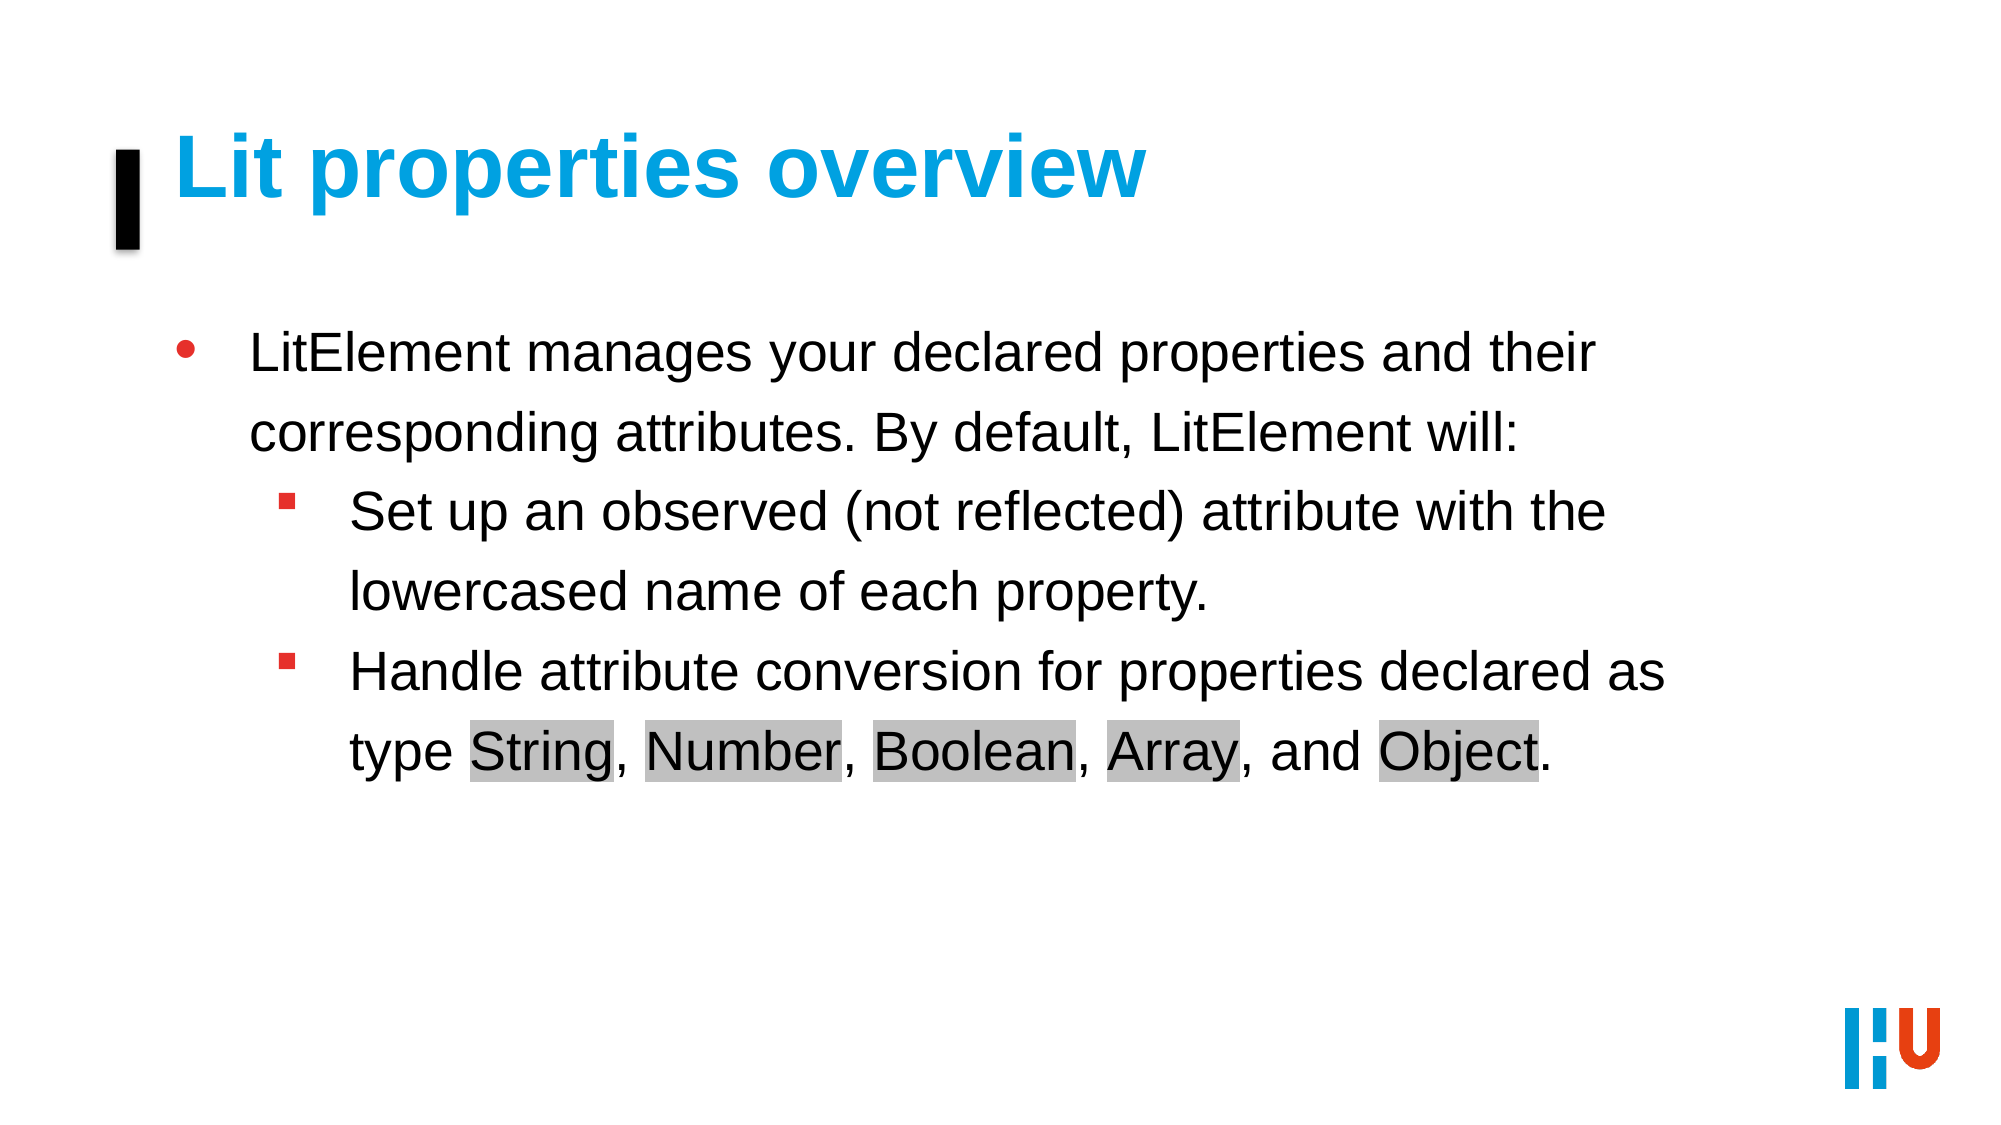

# Lit properties overview
LitElement manages your declared properties and their corresponding attributes. By default, LitElement will:
Set up an observed (not reflected) attribute with the lowercased name of each property.
Handle attribute conversion for properties declared as type String, Number, Boolean, Array, and Object.